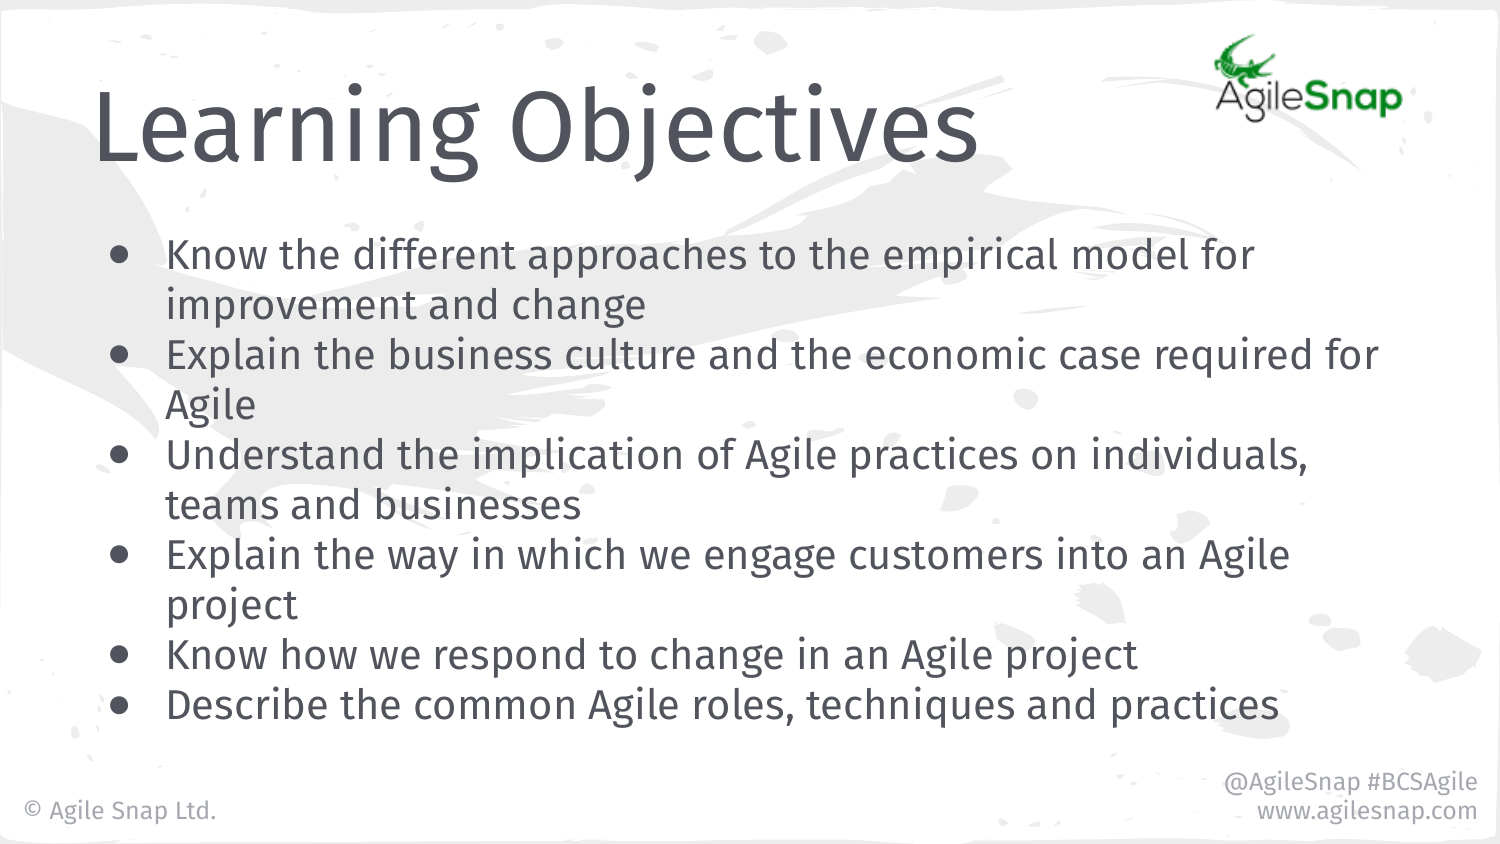

# Learning Objectives
Know the different approaches to the empirical model for improvement and change
Explain the business culture and the economic case required for Agile
Understand the implication of Agile practices on individuals, teams and businesses
Explain the way in which we engage customers into an Agile project
Know how we respond to change in an Agile project
Describe the common Agile roles, techniques and practices